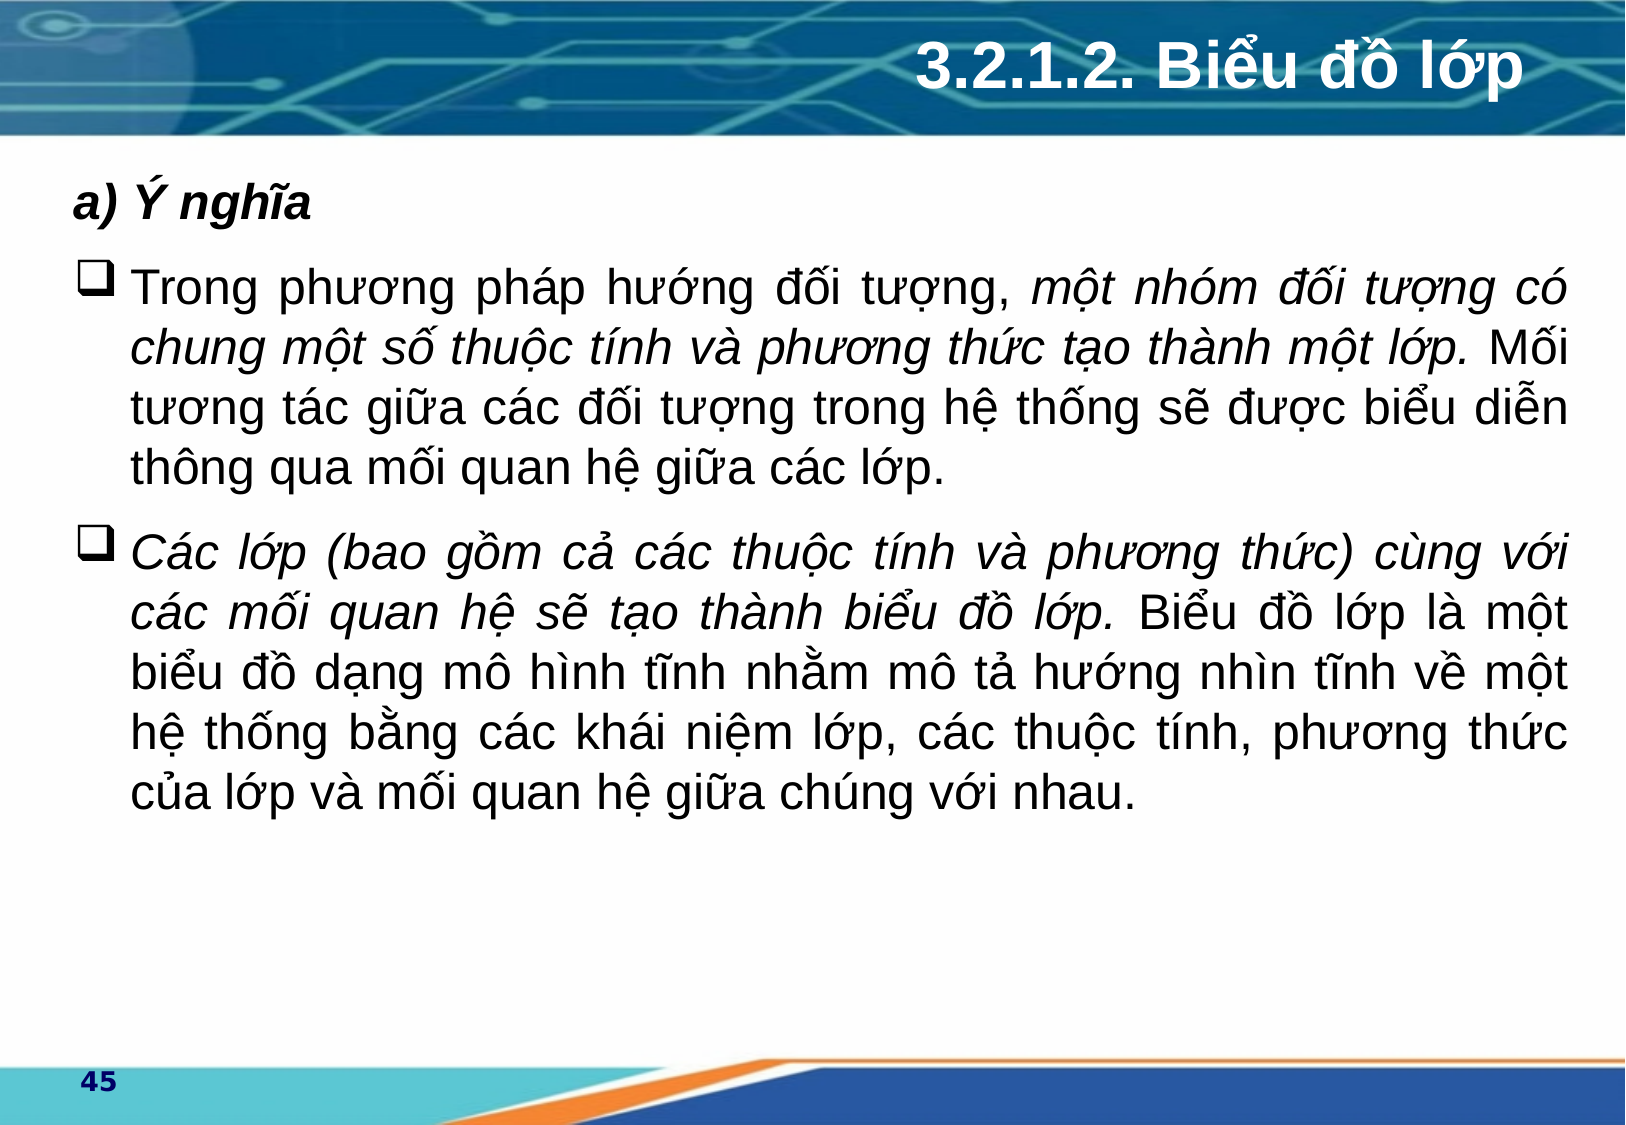

# 3.2.1.2. Biểu đồ lớp
a) Ý nghĩa
Trong phương pháp hướng đối tượng, một nhóm đối tượng có chung một số thuộc tính và phương thức tạo thành một lớp. Mối tương tác giữa các đối tượng trong hệ thống sẽ được biểu diễn thông qua mối quan hệ giữa các lớp.
Các lớp (bao gồm cả các thuộc tính và phương thức) cùng với các mối quan hệ sẽ tạo thành biểu đồ lớp. Biểu đồ lớp là một biểu đồ dạng mô hình tĩnh nhằm mô tả hướng nhìn tĩnh về một hệ thống bằng các khái niệm lớp, các thuộc tính, phương thức của lớp và mối quan hệ giữa chúng với nhau.
45